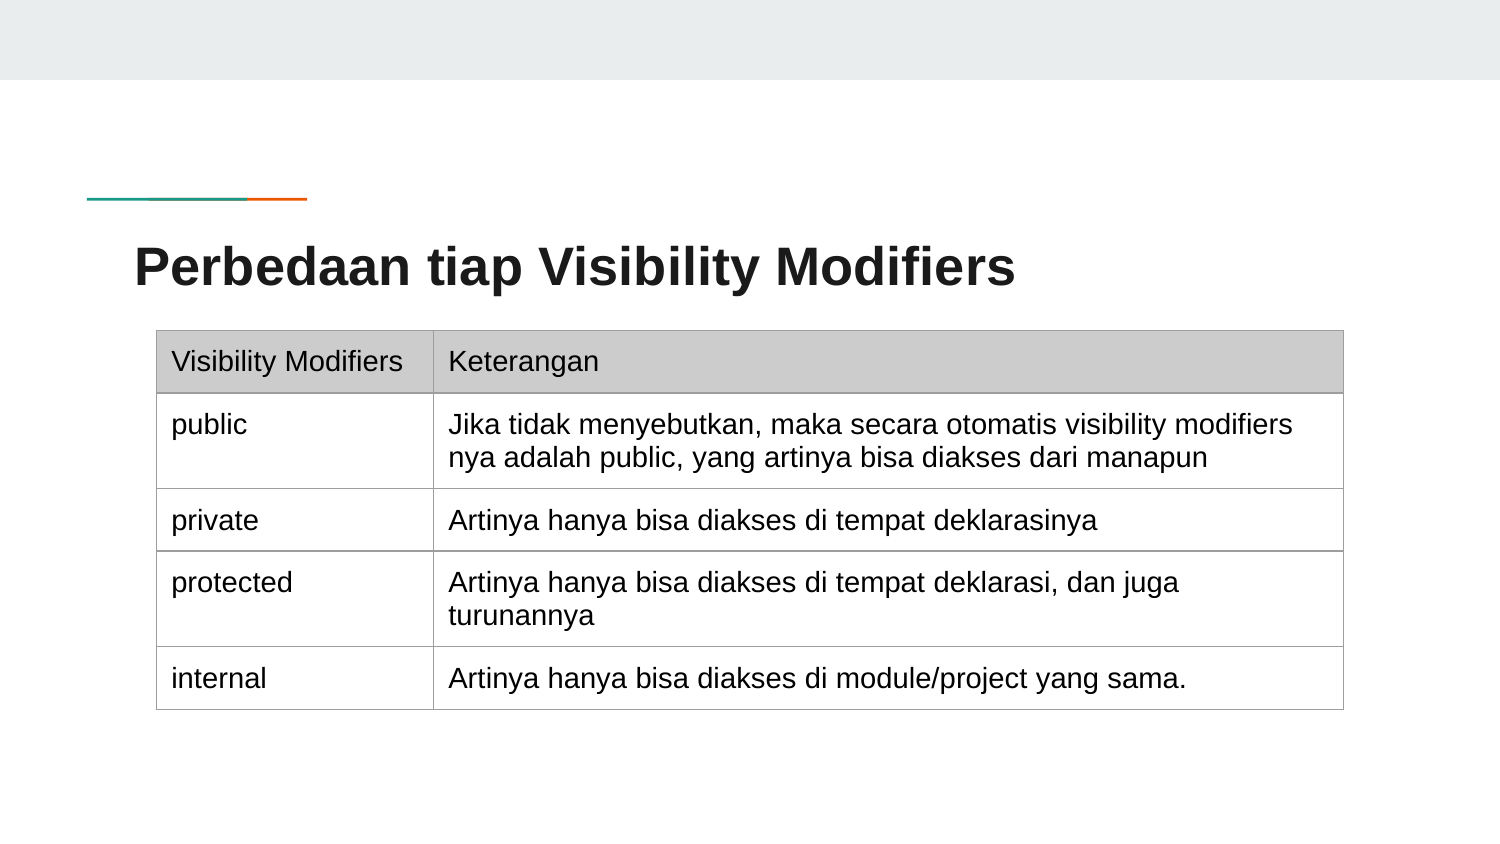

# Perbedaan tiap Visibility Modifiers
| Visibility Modifiers | Keterangan |
| --- | --- |
| public | Jika tidak menyebutkan, maka secara otomatis visibility modifiers nya adalah public, yang artinya bisa diakses dari manapun |
| private | Artinya hanya bisa diakses di tempat deklarasinya |
| protected | Artinya hanya bisa diakses di tempat deklarasi, dan juga turunannya |
| internal | Artinya hanya bisa diakses di module/project yang sama. |